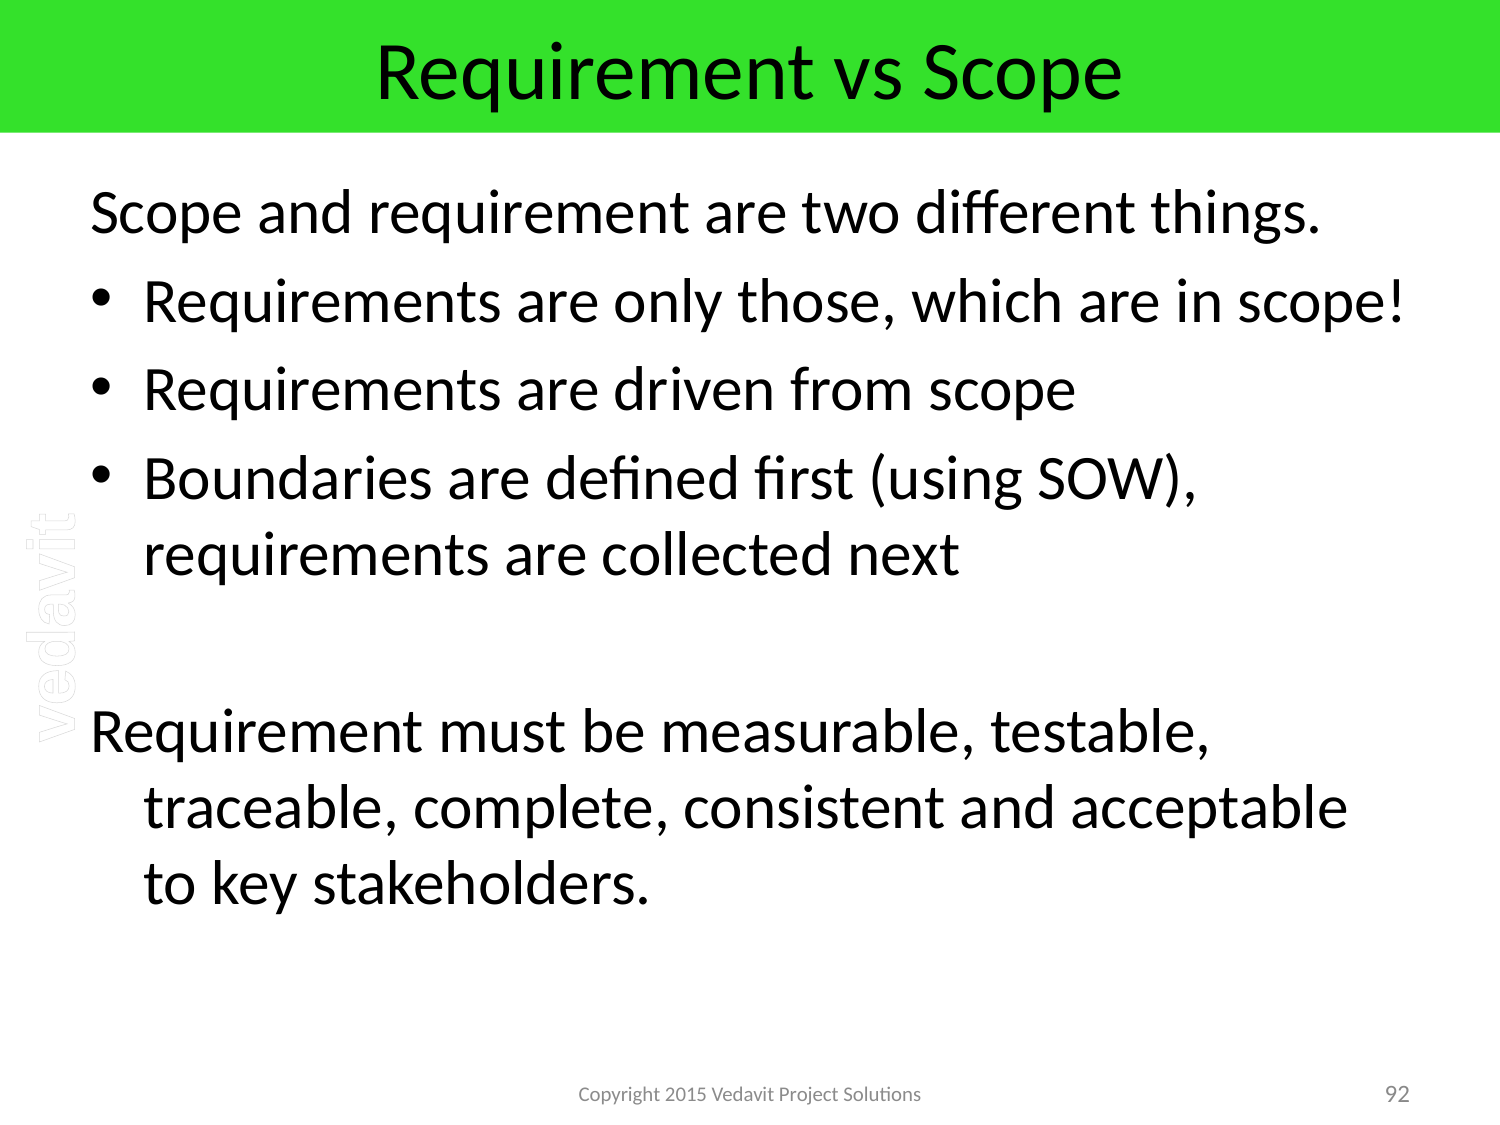

# Requirement vs Scope
Scope and requirement are two different things.
Requirements are only those, which are in scope!
Requirements are driven from scope
Boundaries are defined first (using SOW), requirements are collected next

Requirement must be measurable, testable, traceable, complete, consistent and acceptable to key stakeholders.
Copyright 2015 Vedavit Project Solutions
92